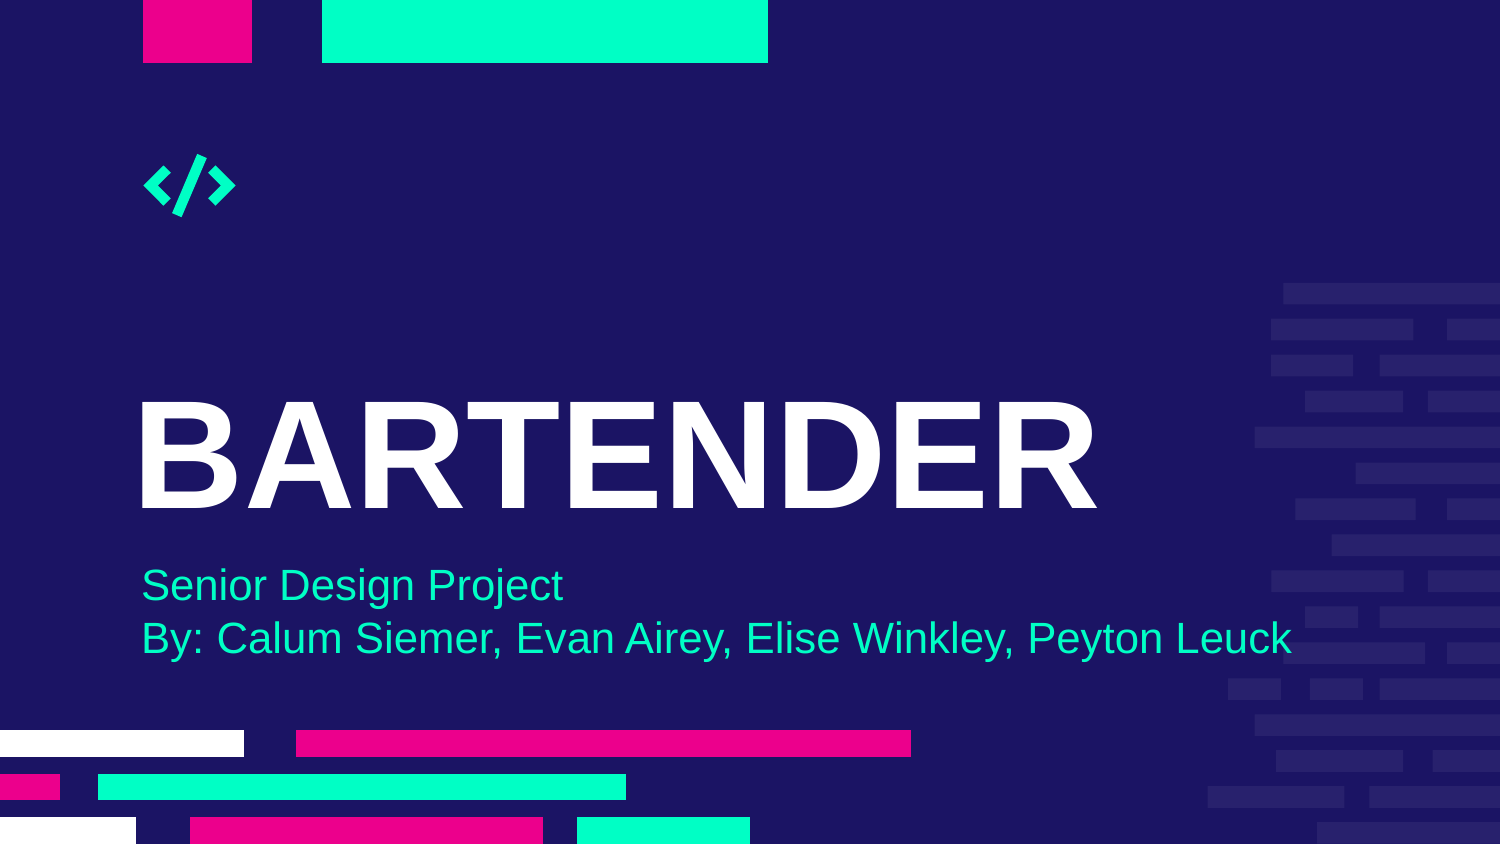

# BARTENDER
Senior Design Project
By: Calum Siemer, Evan Airey, Elise Winkley, Peyton Leuck